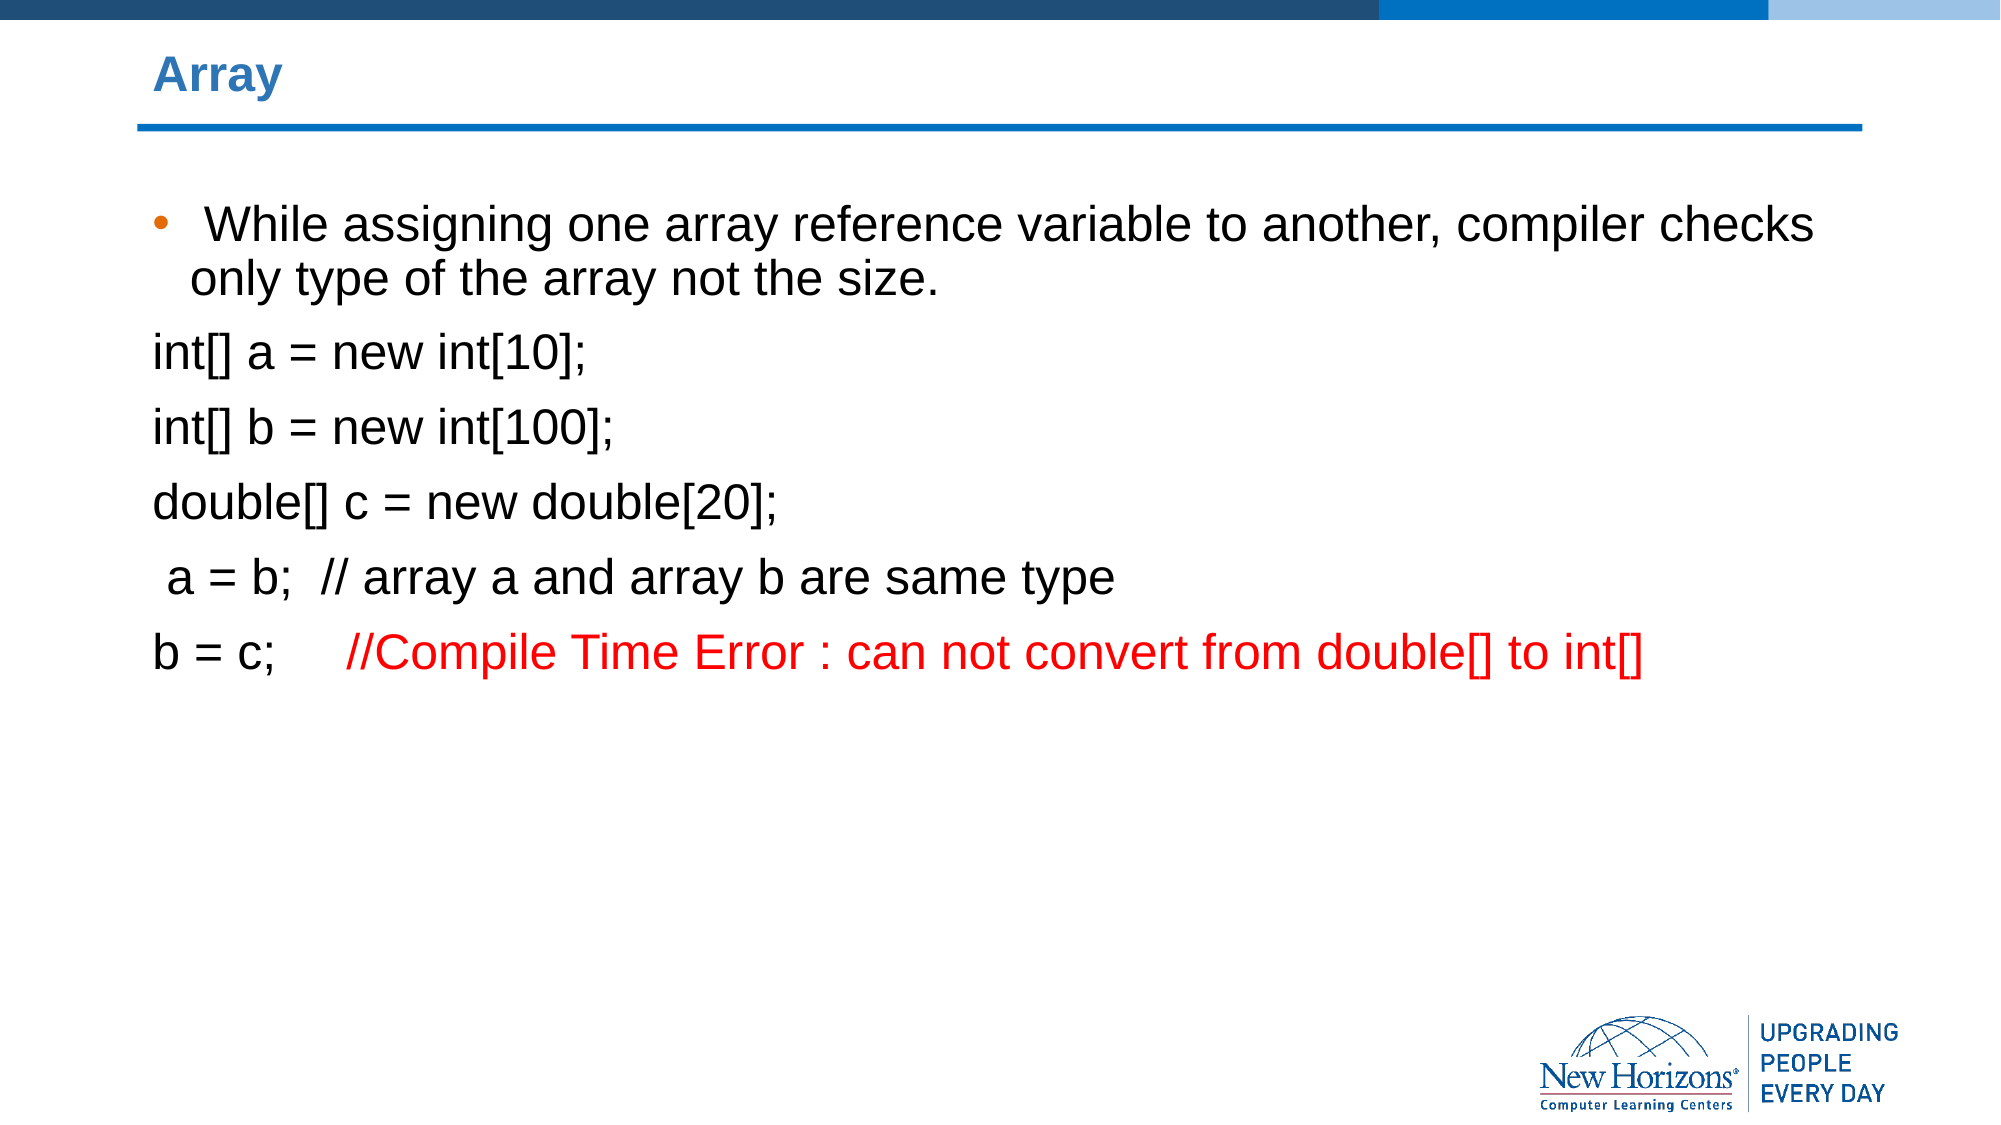

# Array
 While assigning one array reference variable to another, compiler checks only type of the array not the size.
int[] a = new int[10];
int[] b = new int[100];
double[] c = new double[20];
 a = b;  // array a and array b are same type
b = c;     //Compile Time Error : can not convert from double[] to int[]